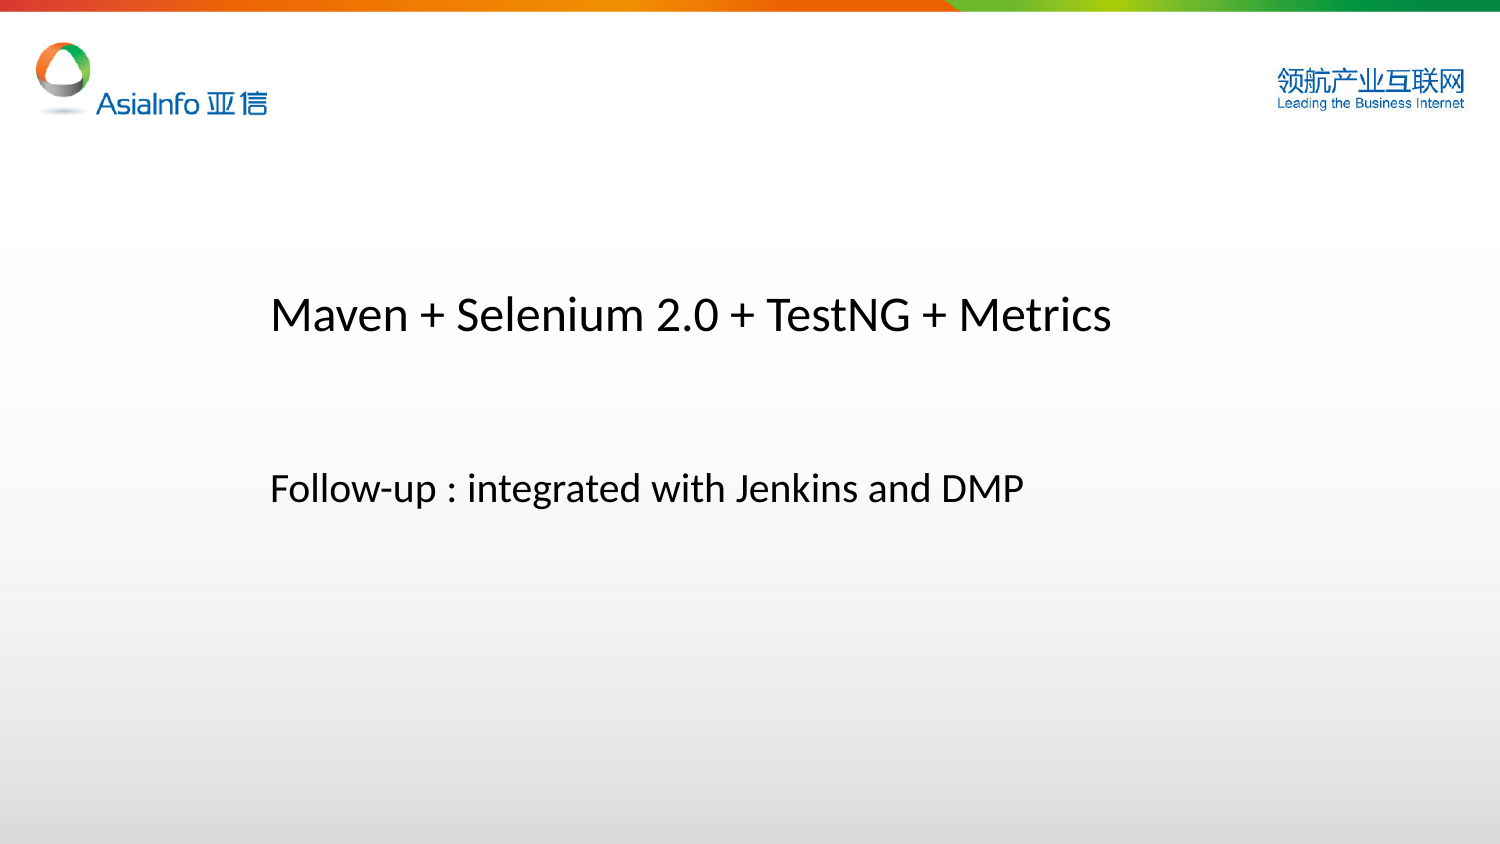

Maven + Selenium 2.0 + TestNG + Metrics

Follow-up : integrated with Jenkins and DMP